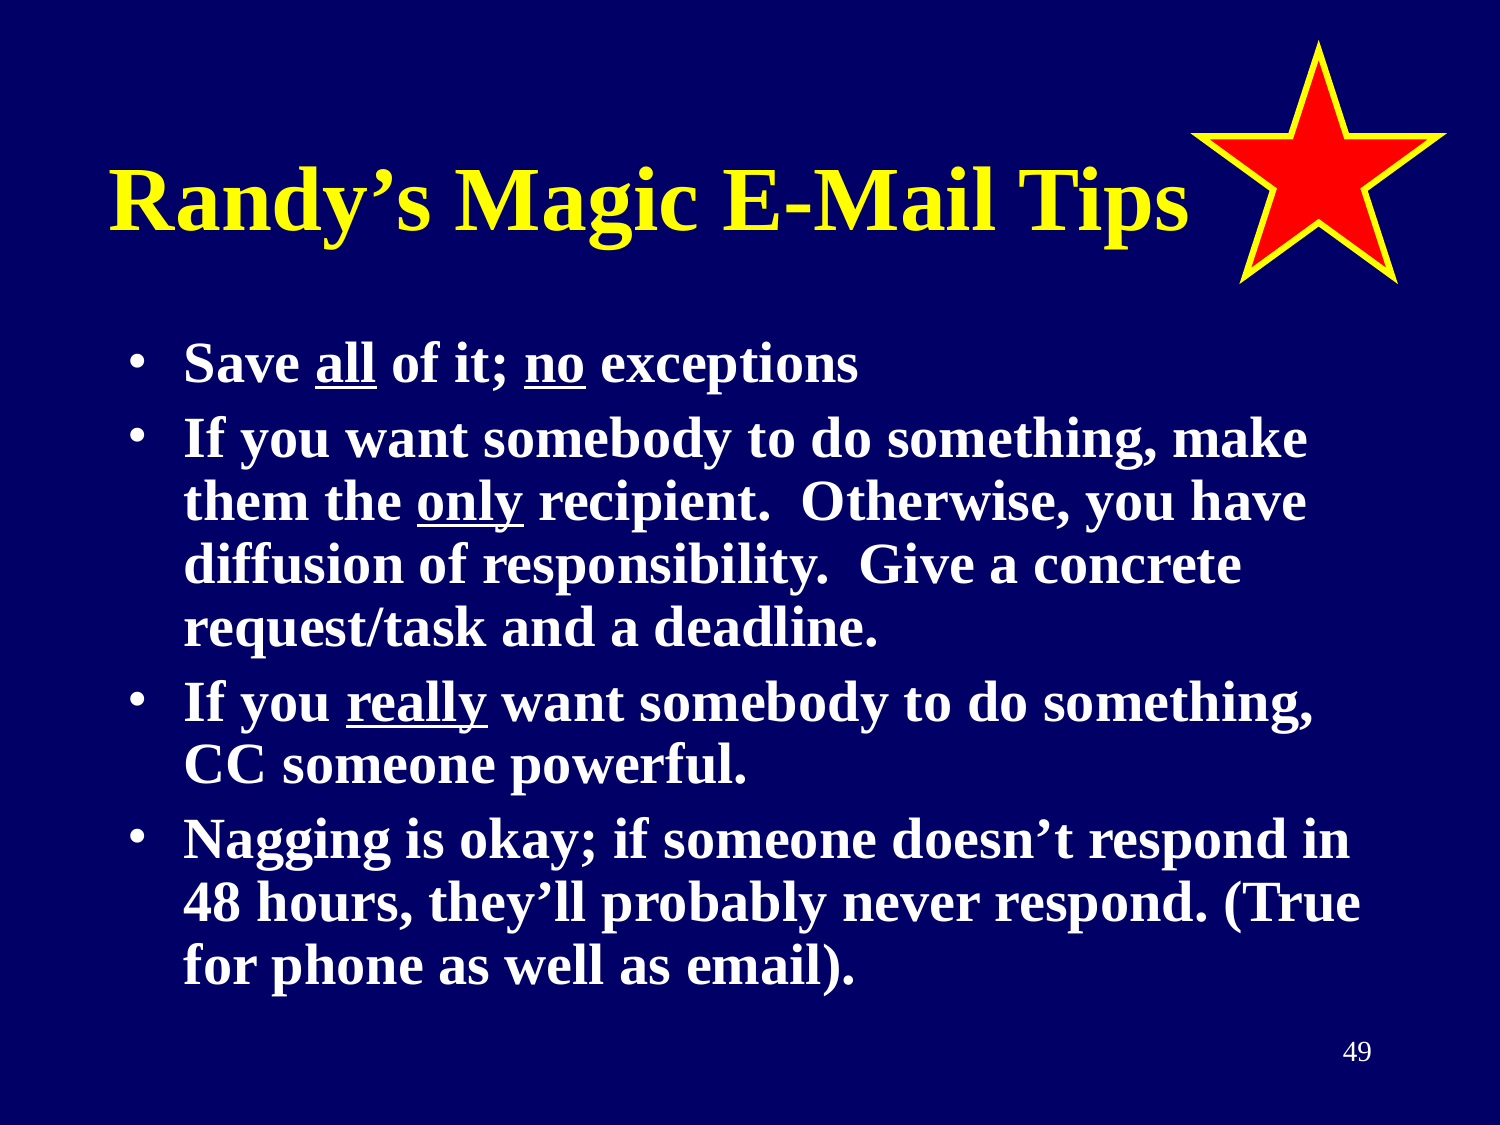

# Randy’s Magic E-Mail Tips
Save all of it; no exceptions
If you want somebody to do something, make them the only recipient.  Otherwise, you have diffusion of responsibility.  Give a concrete request/task and a deadline.
If you really want somebody to do something, CC someone powerful.
Nagging is okay; if someone doesn’t respond in 48 hours, they’ll probably never respond. (True for phone as well as email).
49